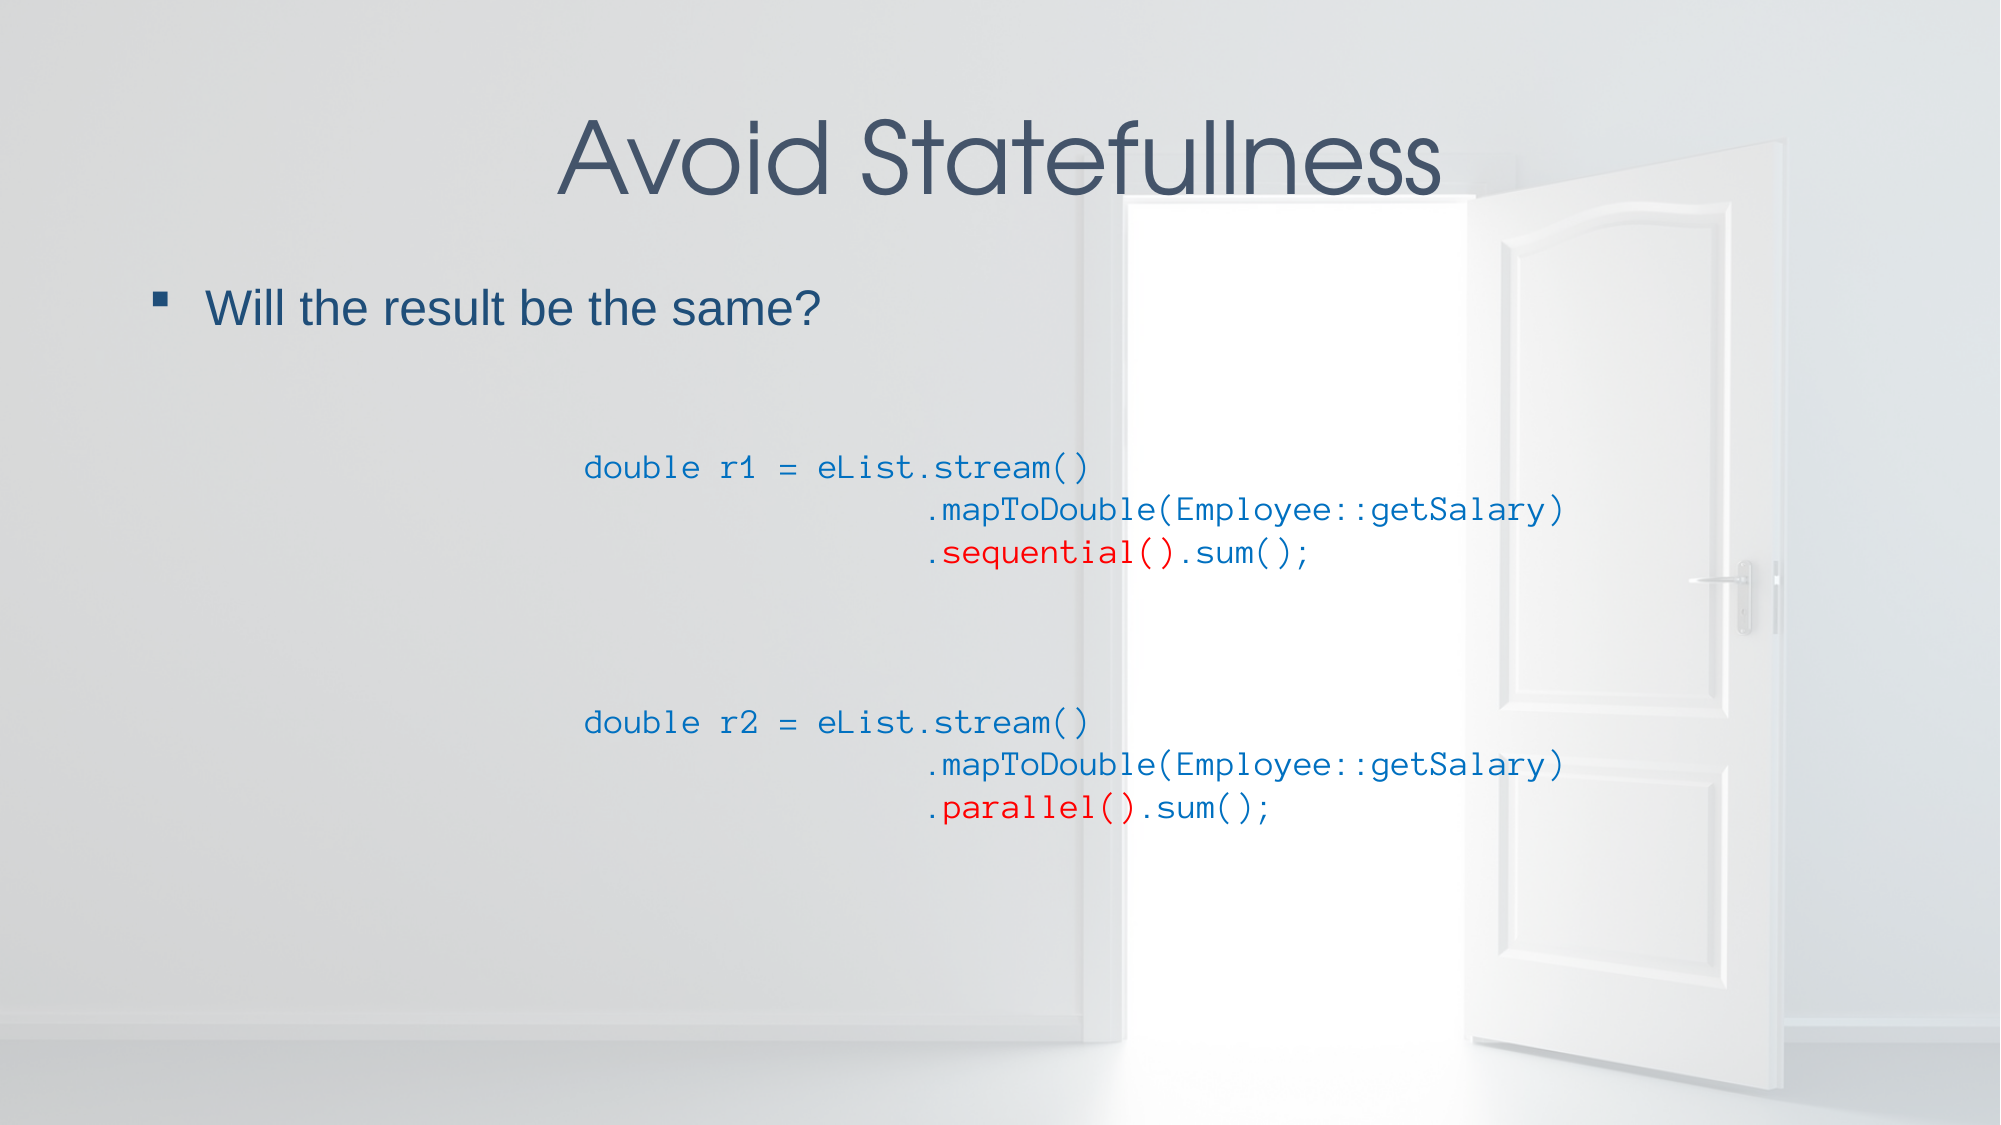

# Avoid Statefullness
Will the result be the same?
double r1 = eList.stream()
		  .mapToDouble(Employee::getSalary)
		  .sequential().sum();

double r2 = eList.stream()
		  .mapToDouble(Employee::getSalary)
		  .parallel().sum();